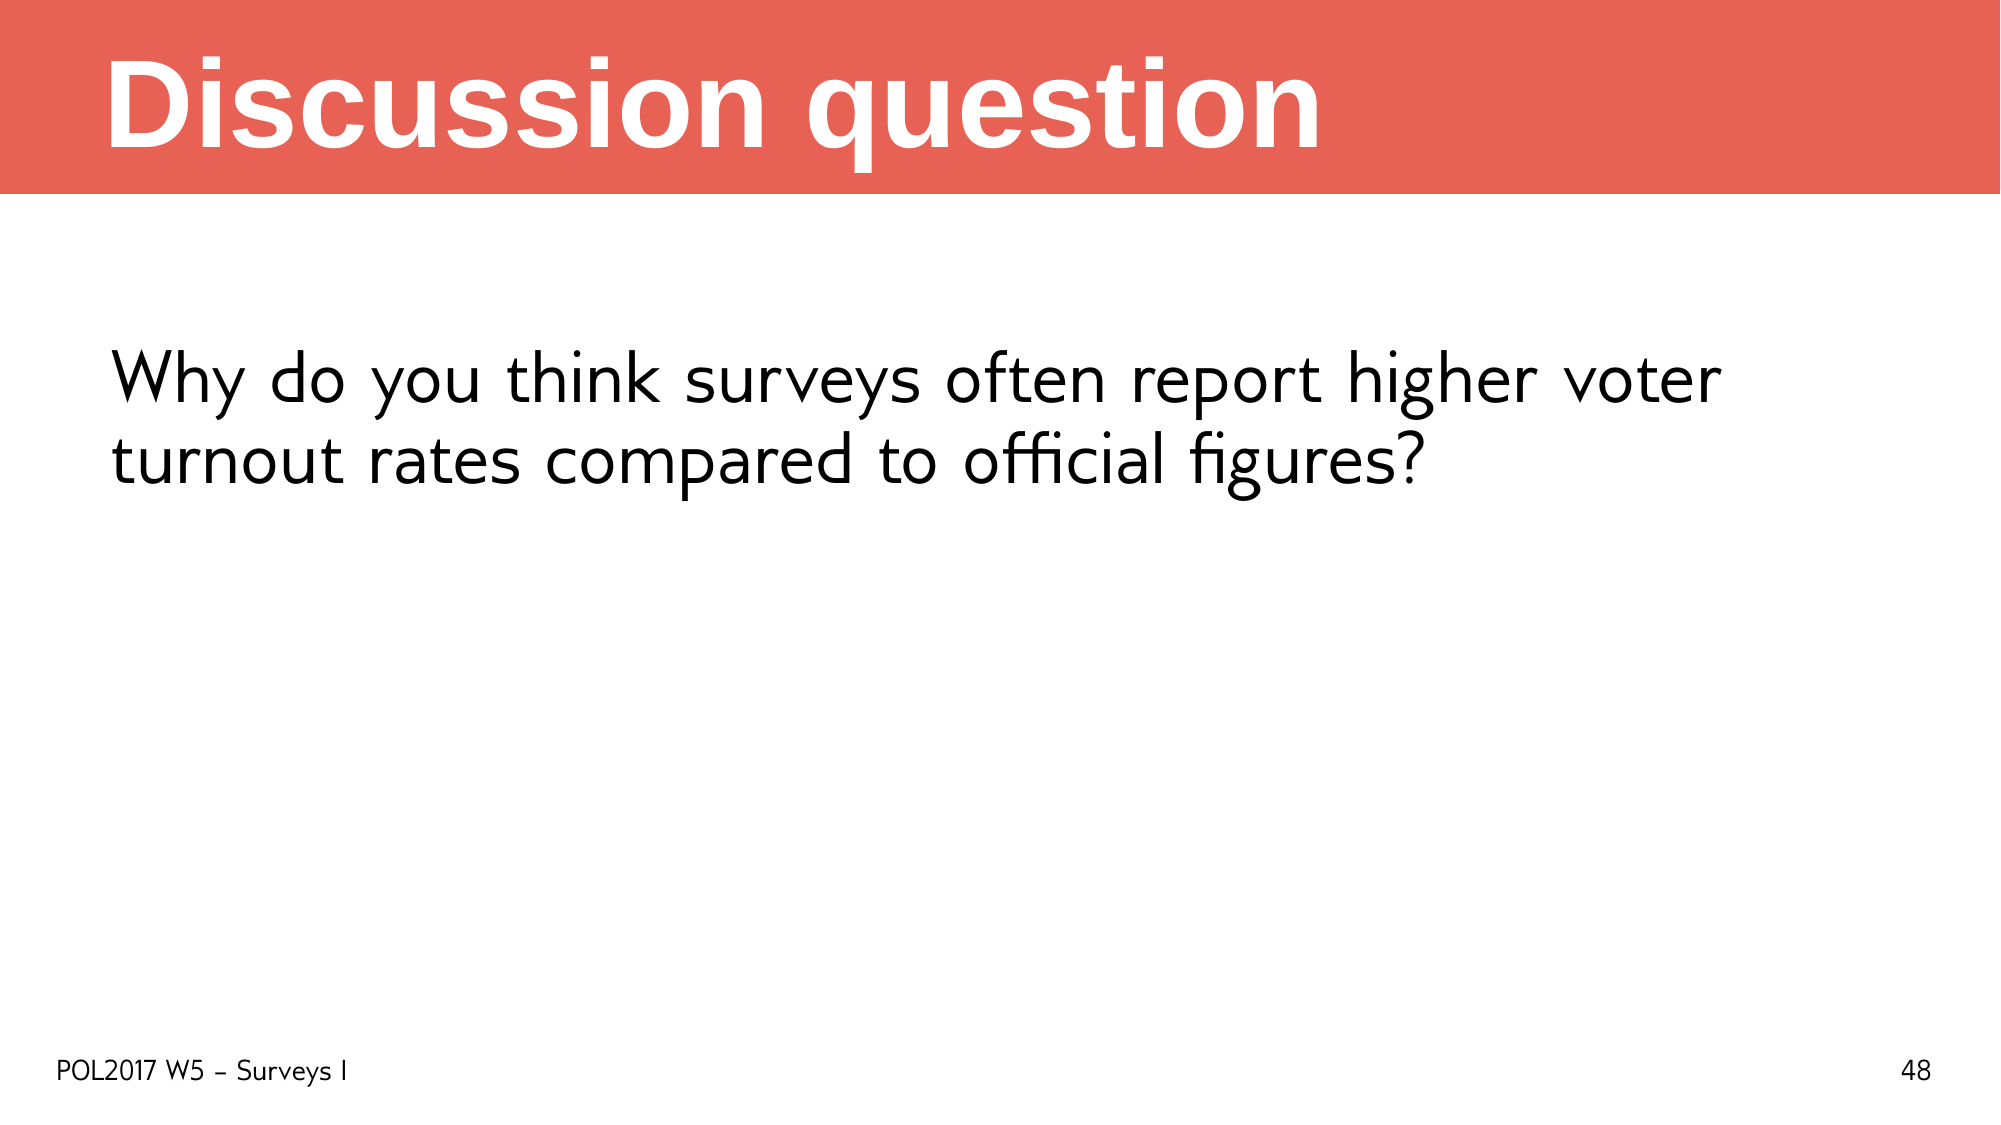

# Discussion question
Why do you think surveys often report higher voter turnout rates compared to official figures?

POL2017 W5 – Surveys I
48